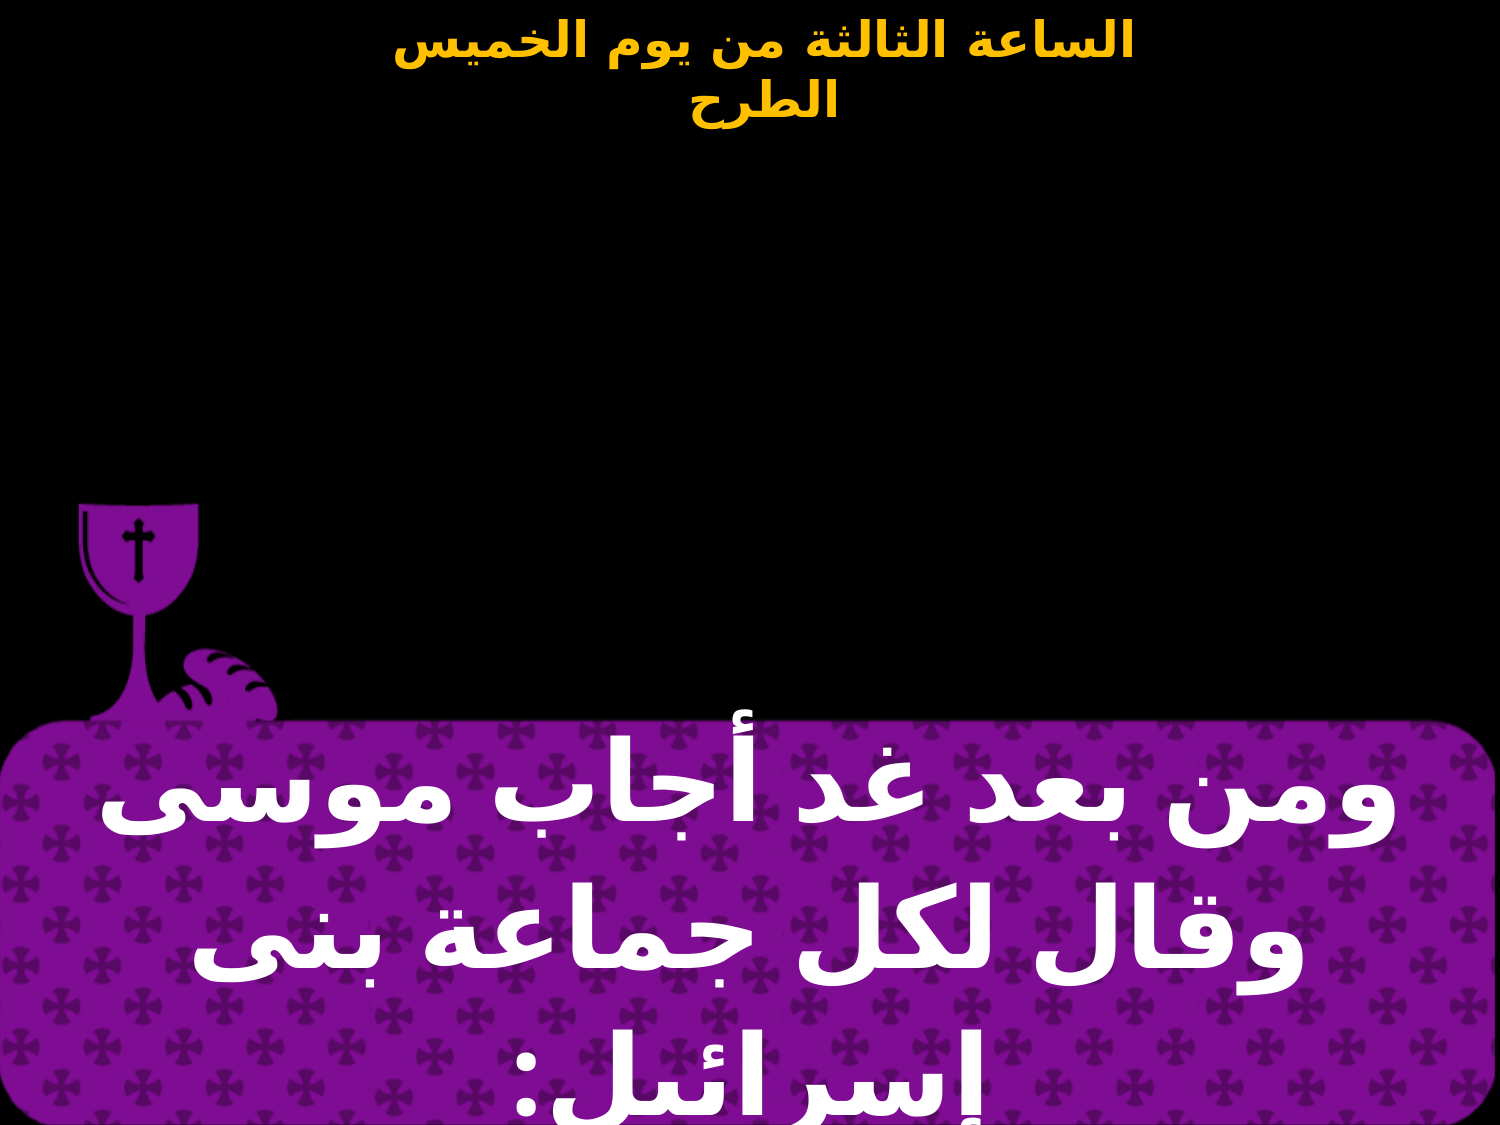

| ومن بعد غد أجاب موسى وقال لكل جماعة بنى إسرائيل: |
| --- |